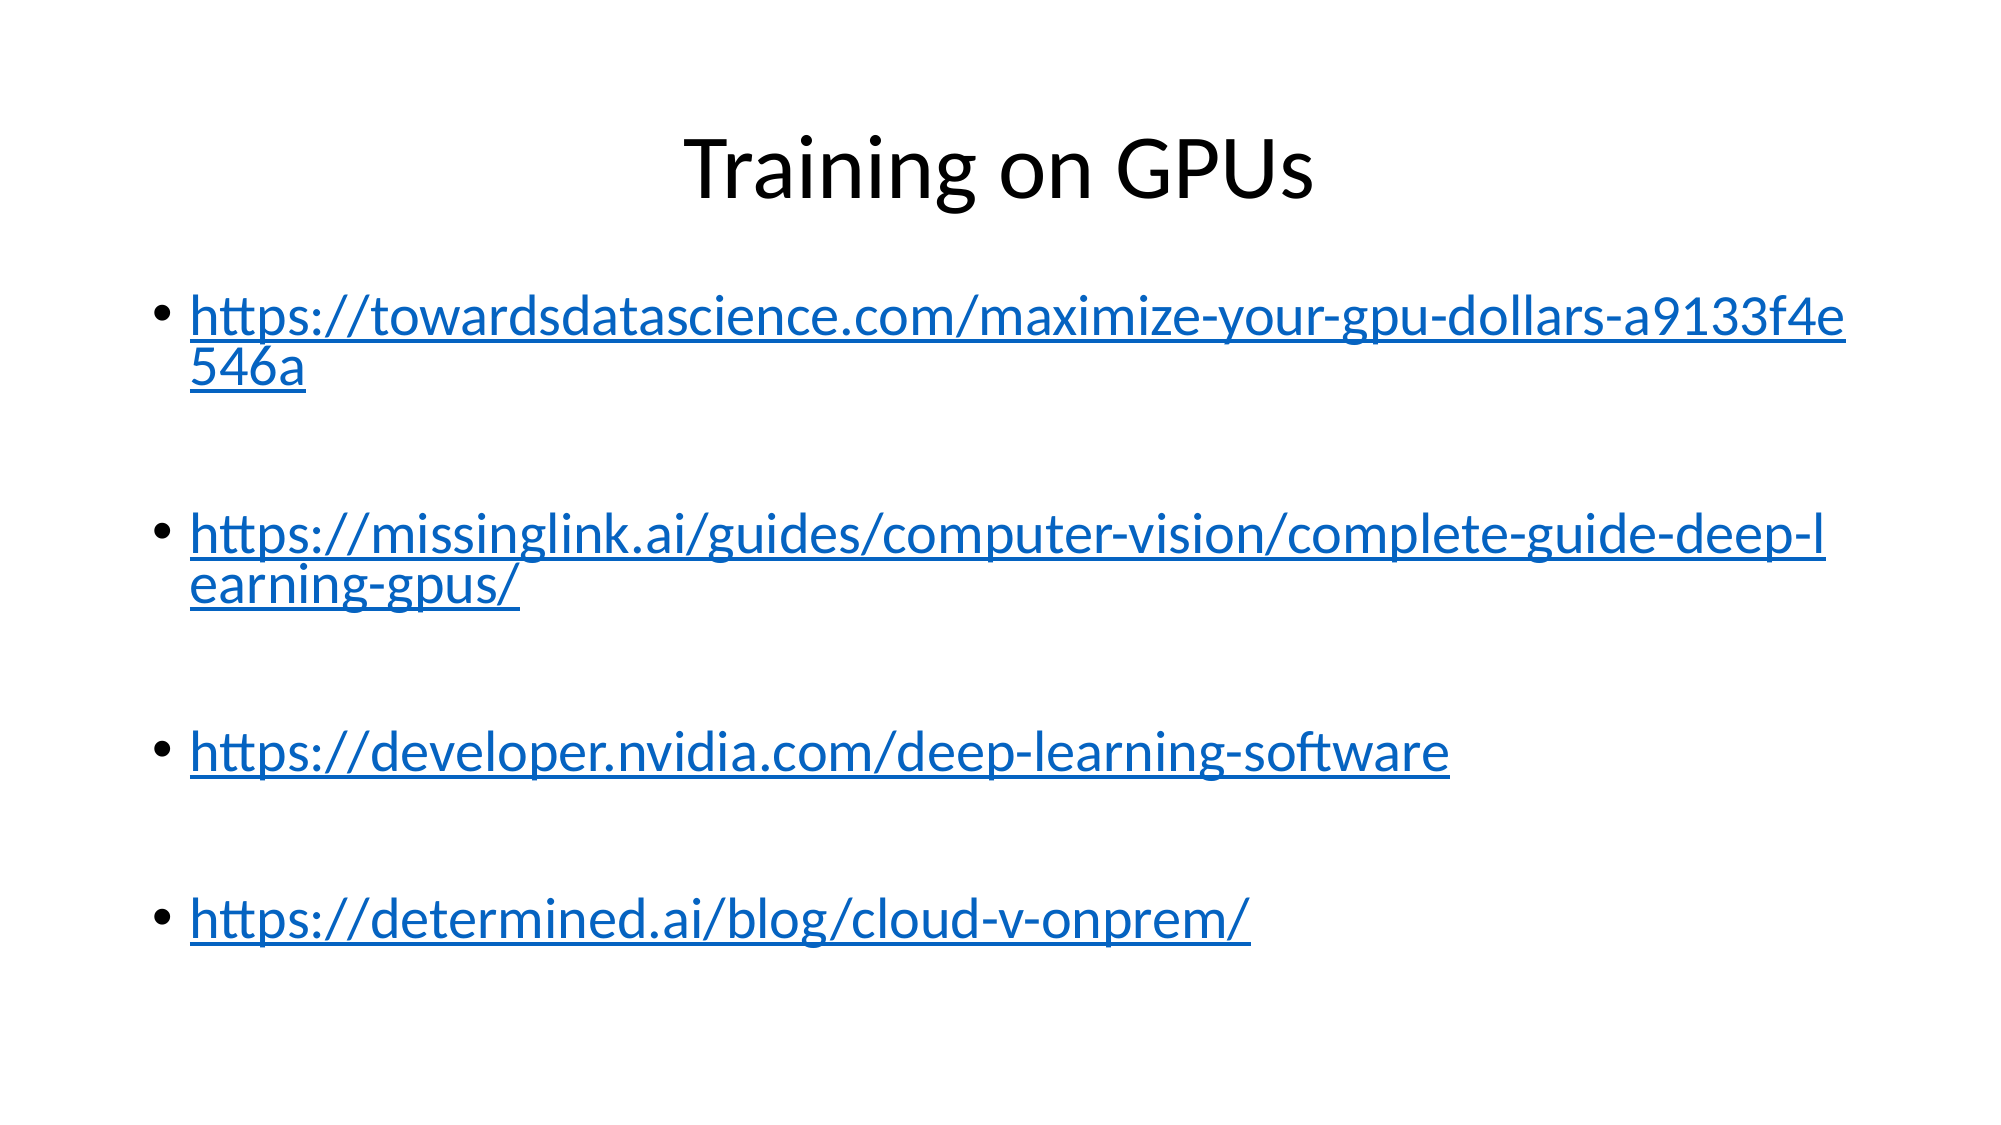

# Training on GPUs
https://towardsdatascience.com/maximize-your-gpu-dollars-a9133f4e546a

https://missinglink.ai/guides/computer-vision/complete-guide-deep-learning-gpus/

https://developer.nvidia.com/deep-learning-software

https://determined.ai/blog/cloud-v-onprem/